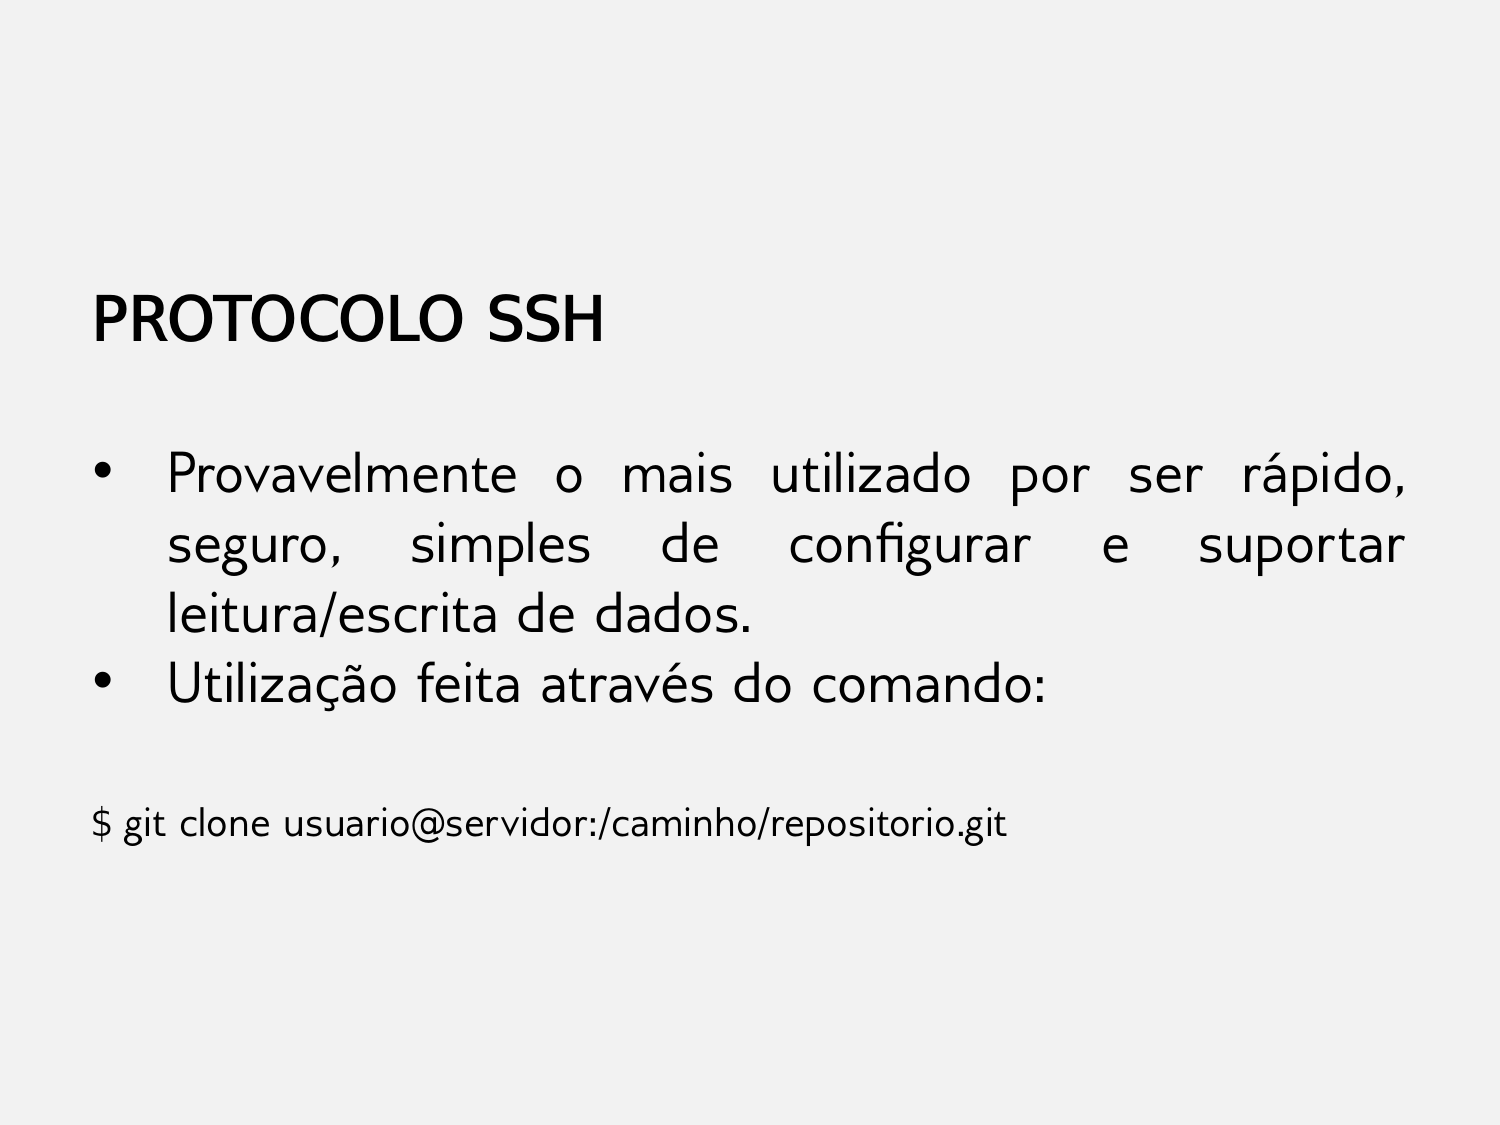

PROTOCOLO SSH

Provavelmente o mais utilizado por ser rápido, seguro, simples de configurar e suportar leitura/escrita de dados.
Utilização feita através do comando:

$ git clone usuario@servidor:/caminho/repositorio.git